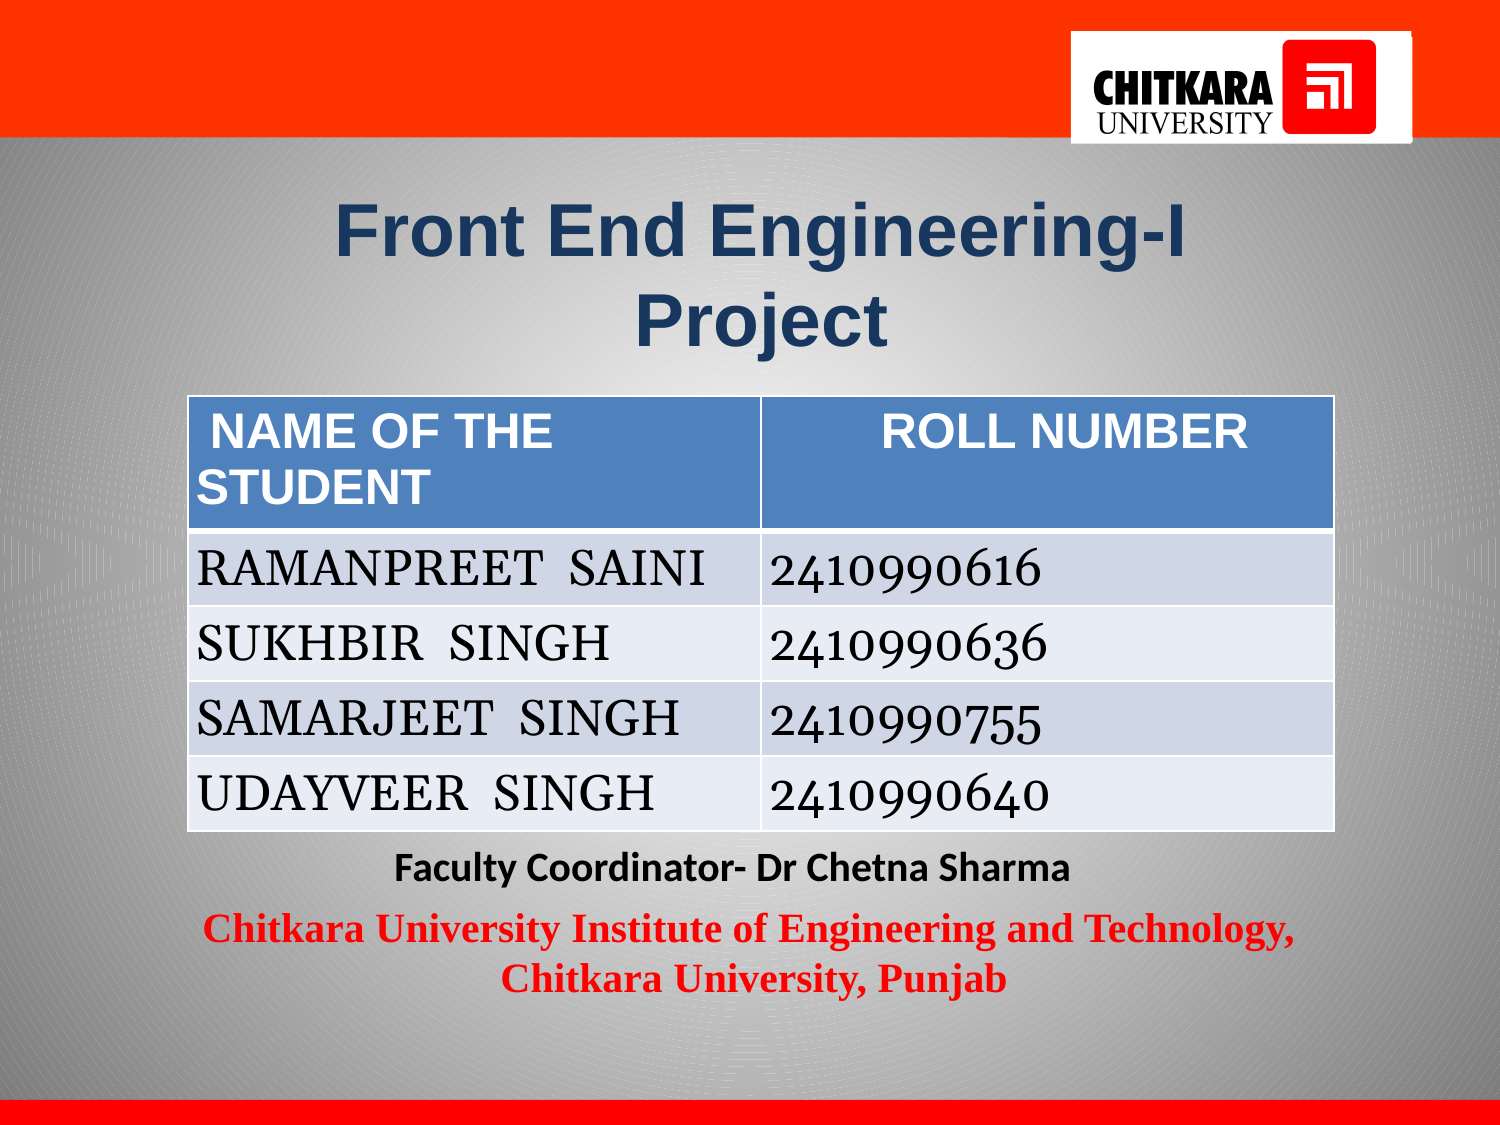

Front End Engineering-I Project
| NAME OF THE STUDENT | ROLL NUMBER |
| --- | --- |
| RAMANPREET SAINI | 2410990616 |
| SUKHBIR SINGH | 2410990636 |
| SAMARJEET SINGH | 2410990755 |
| UDAYVEER SINGH | 2410990640 |
       Faculty Coordinator- Dr Chetna Sharma
Chitkara University Institute of Engineering and Technology,
Chitkara University, Punjab